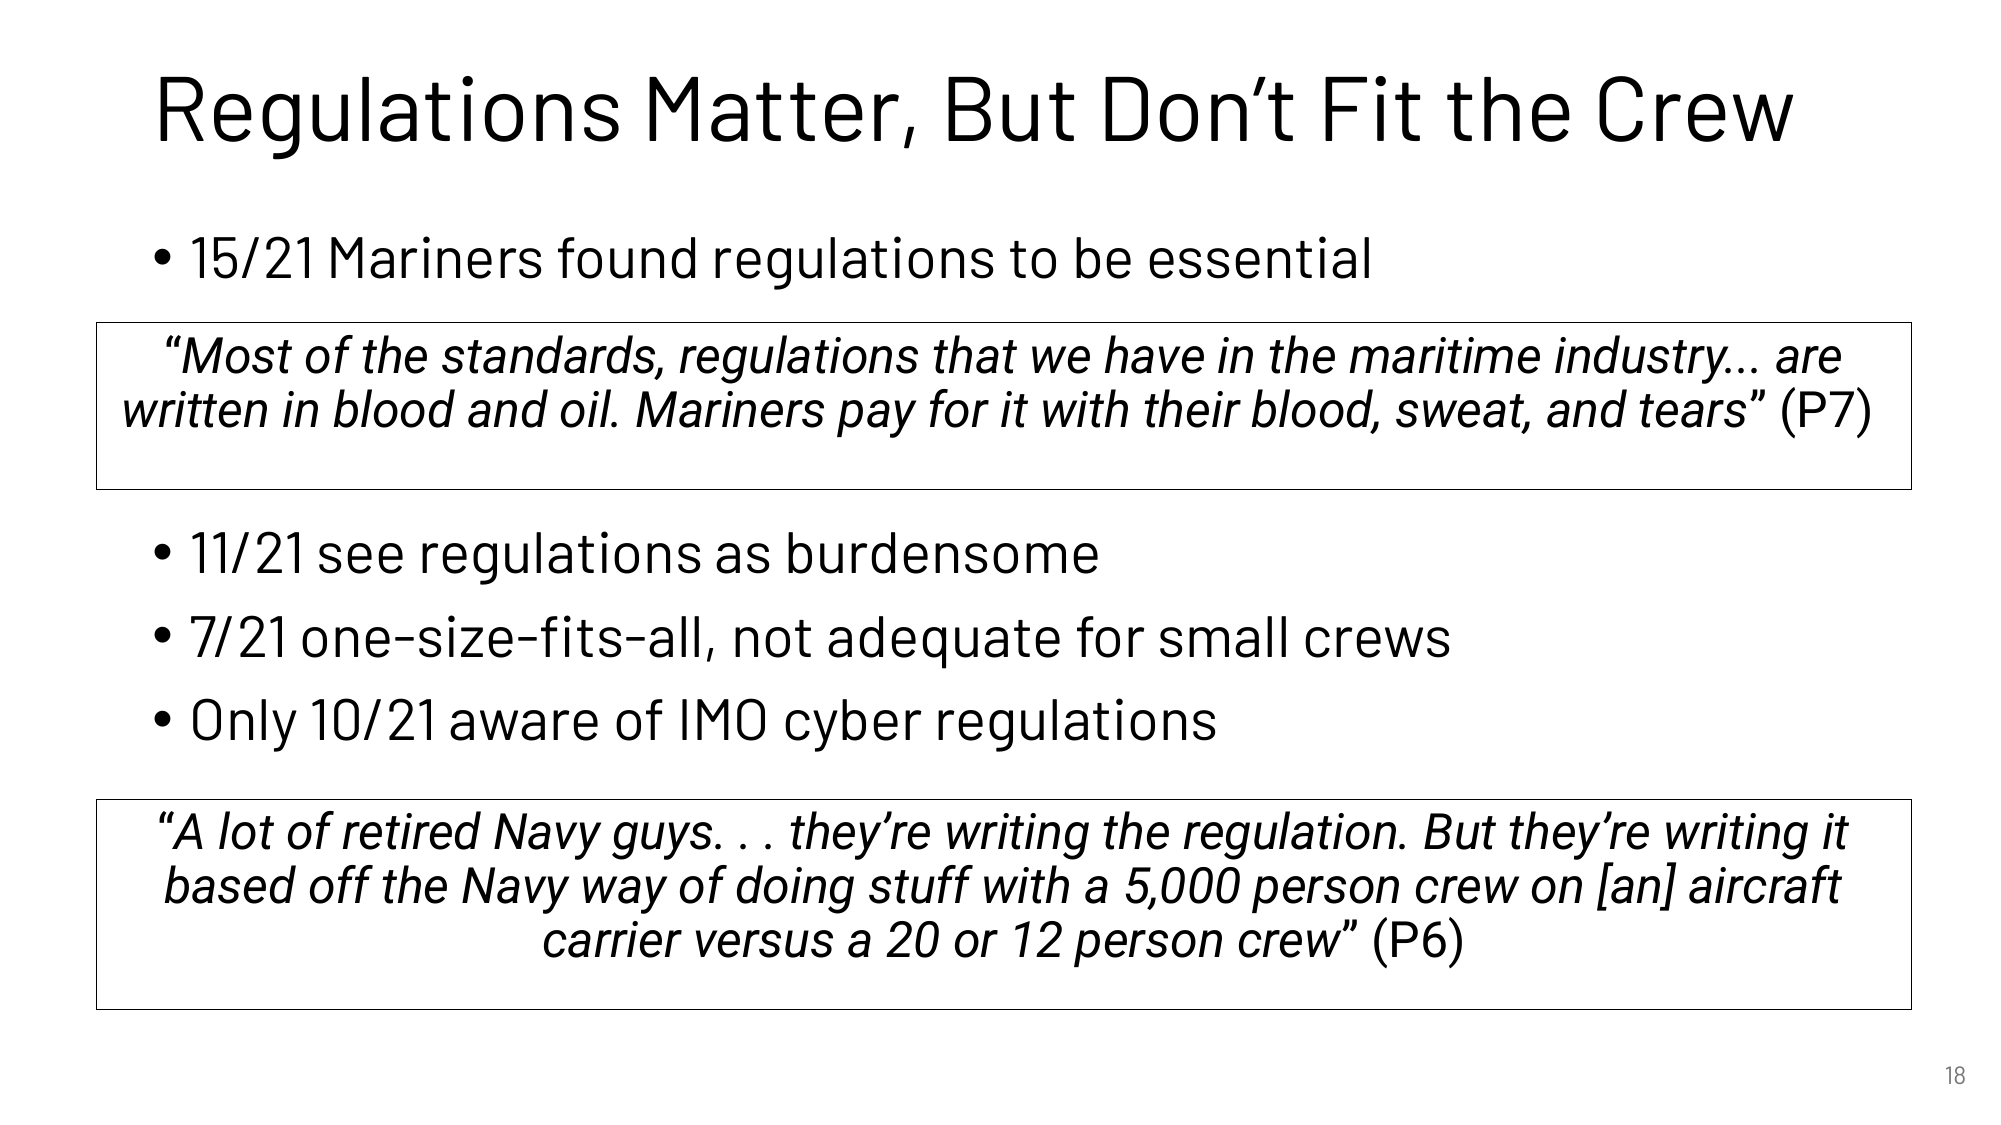

# Regulations Matter, But Don’t Fit the Crew
15/21 Mariners found regulations to be essential
“Most of the standards, regulations that we have in the maritime industry... are written in blood and oil. Mariners pay for it with their blood, sweat, and tears” (P7)
11/21 see regulations as burdensome
7/21 one-size-fits-all, not adequate for small crews
Only 10/21 aware of IMO cyber regulations
“A lot of retired Navy guys. . . they’re writing the regulation. But they’re writing it based off the Navy way of doing stuff with a 5,000 person crew on [an] aircraft carrier versus a 20 or 12 person crew” (P6)
18